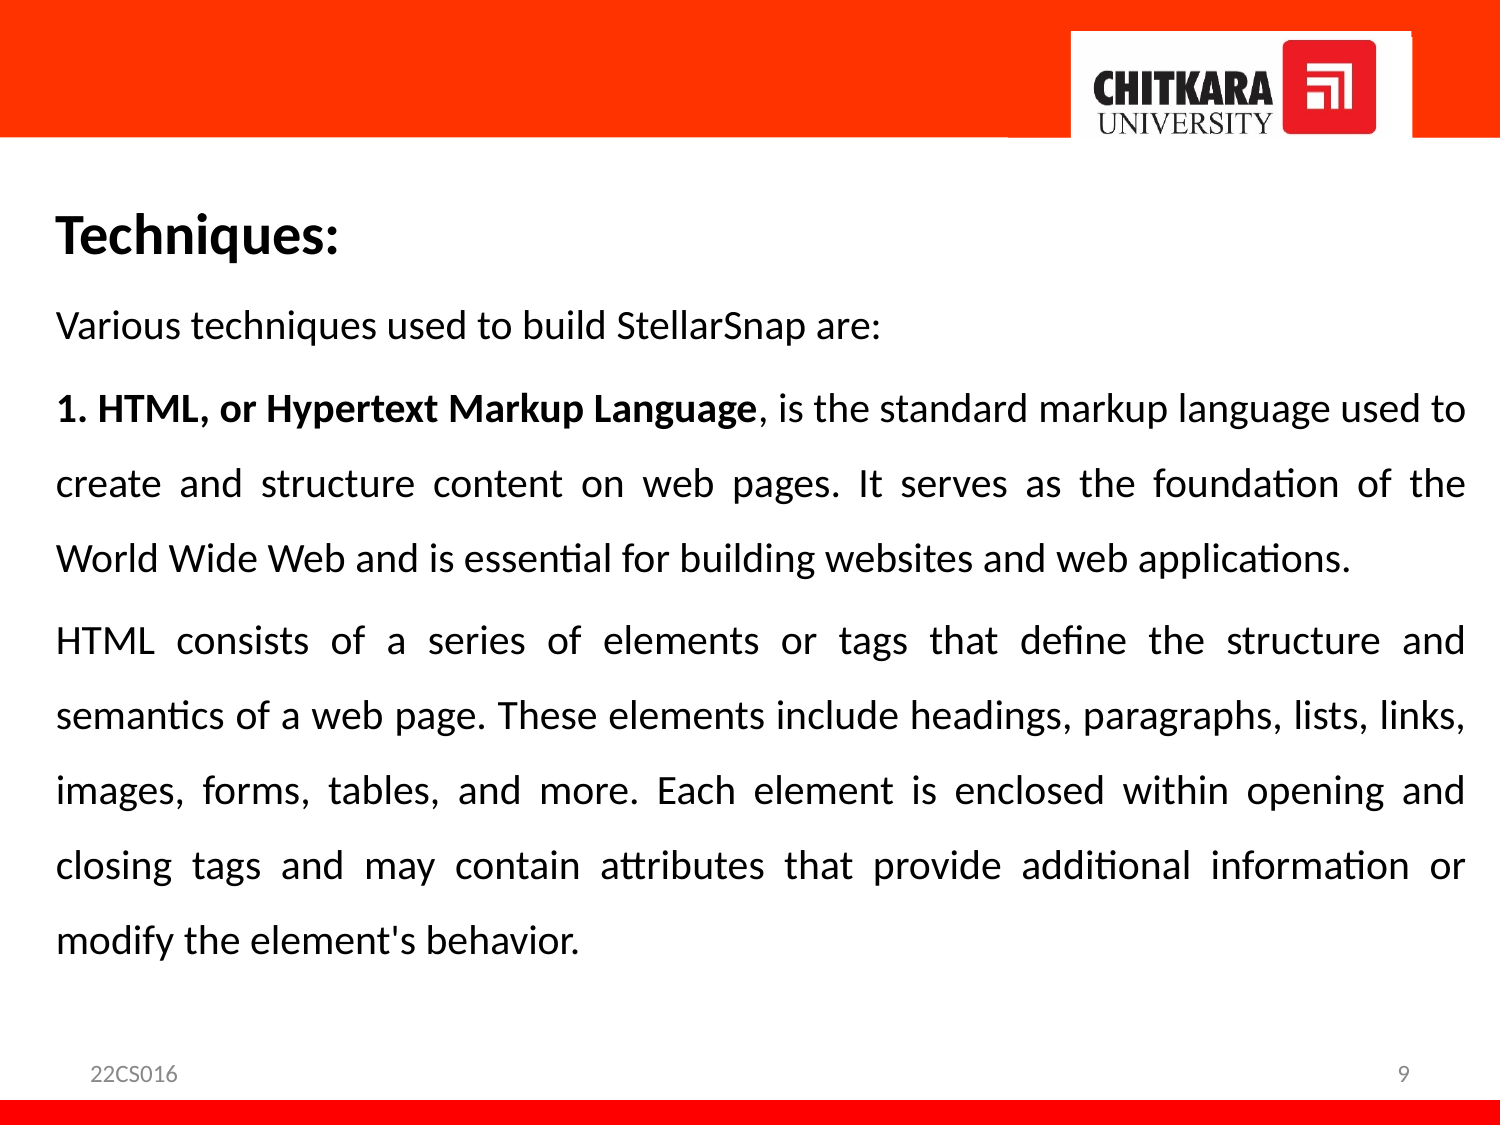

Techniques:
Various techniques used to build StellarSnap are:
1. HTML, or Hypertext Markup Language, is the standard markup language used to create and structure content on web pages. It serves as the foundation of the World Wide Web and is essential for building websites and web applications.
HTML consists of a series of elements or tags that define the structure and semantics of a web page. These elements include headings, paragraphs, lists, links, images, forms, tables, and more. Each element is enclosed within opening and closing tags and may contain attributes that provide additional information or modify the element's behavior.

22CS016
9